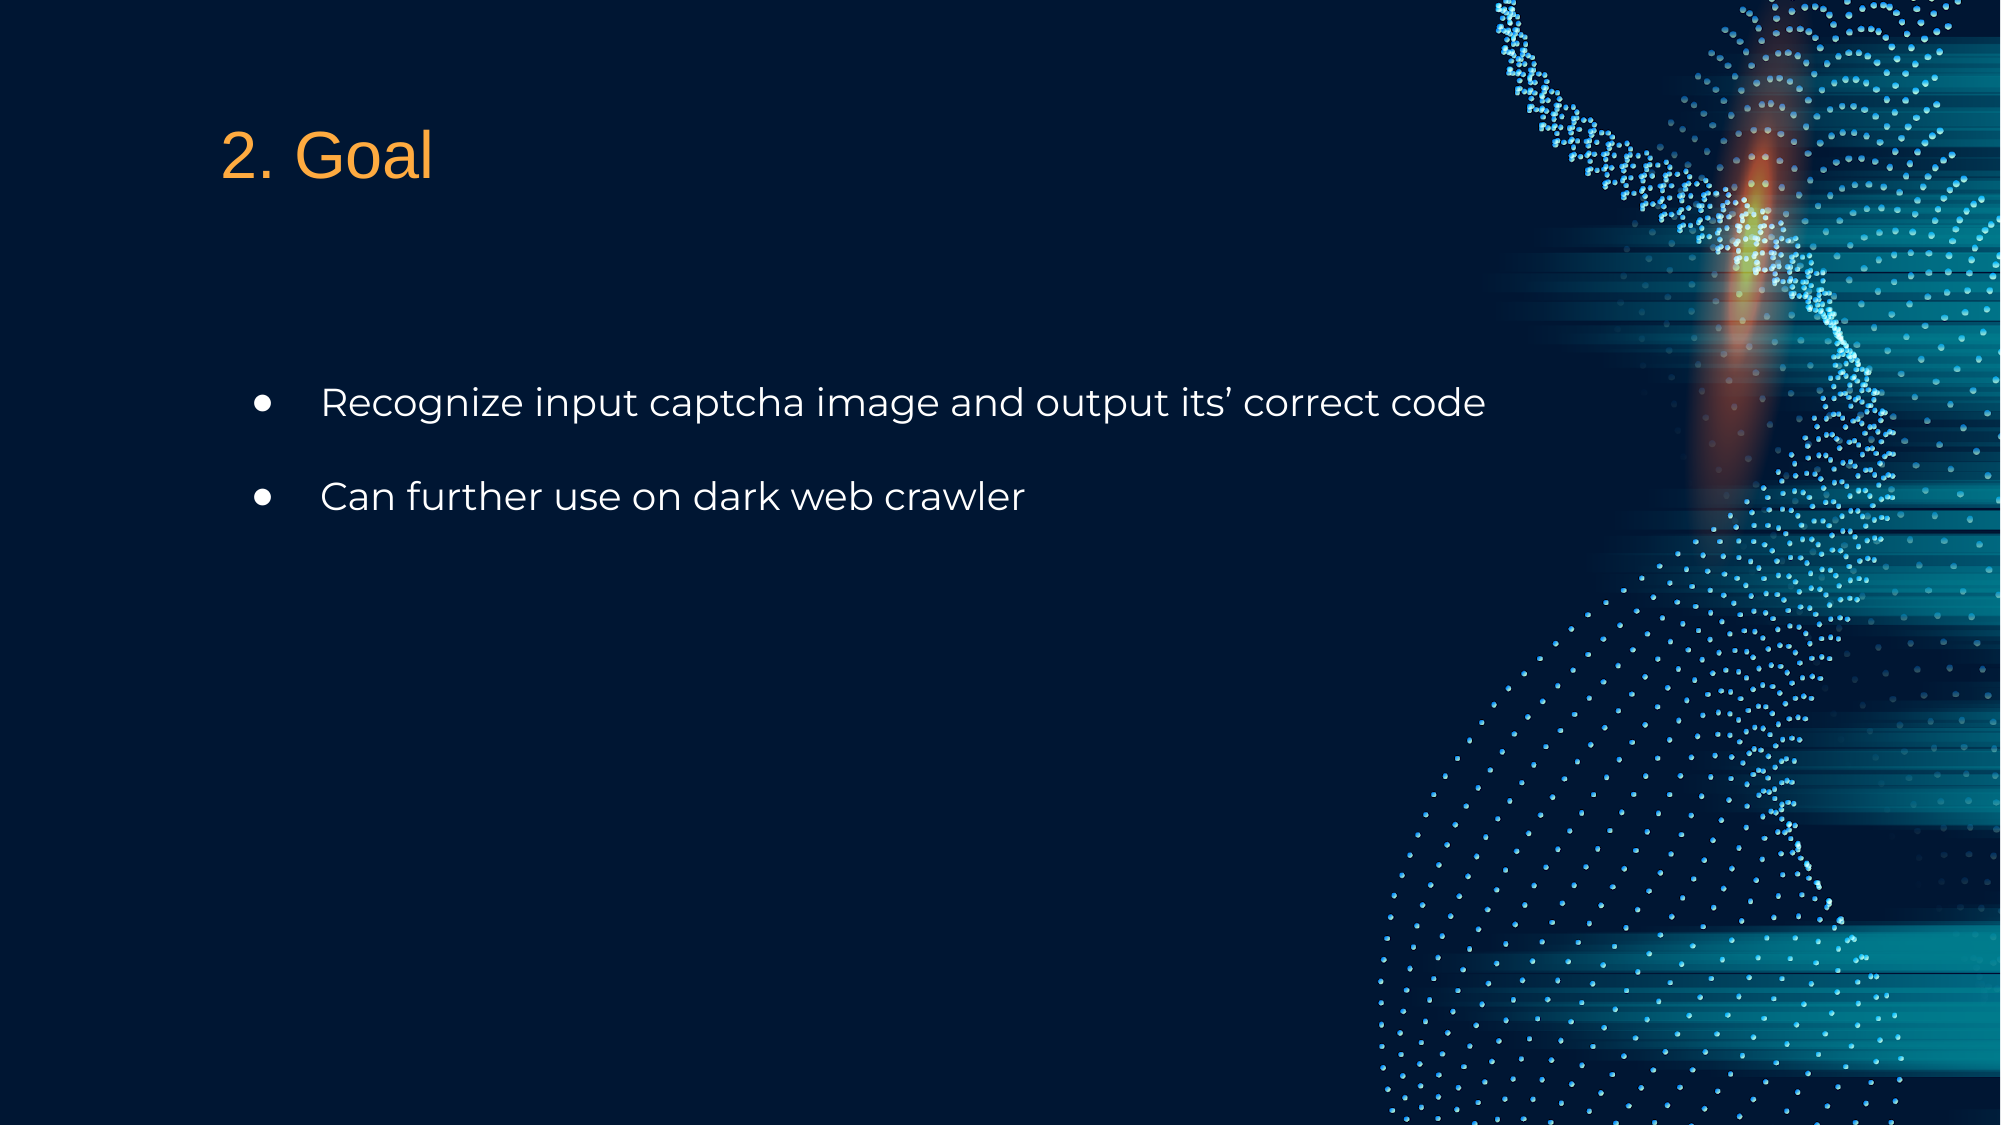

# 2. Goal
Recognize input captcha image and output its’ correct code

Can further use on dark web crawler